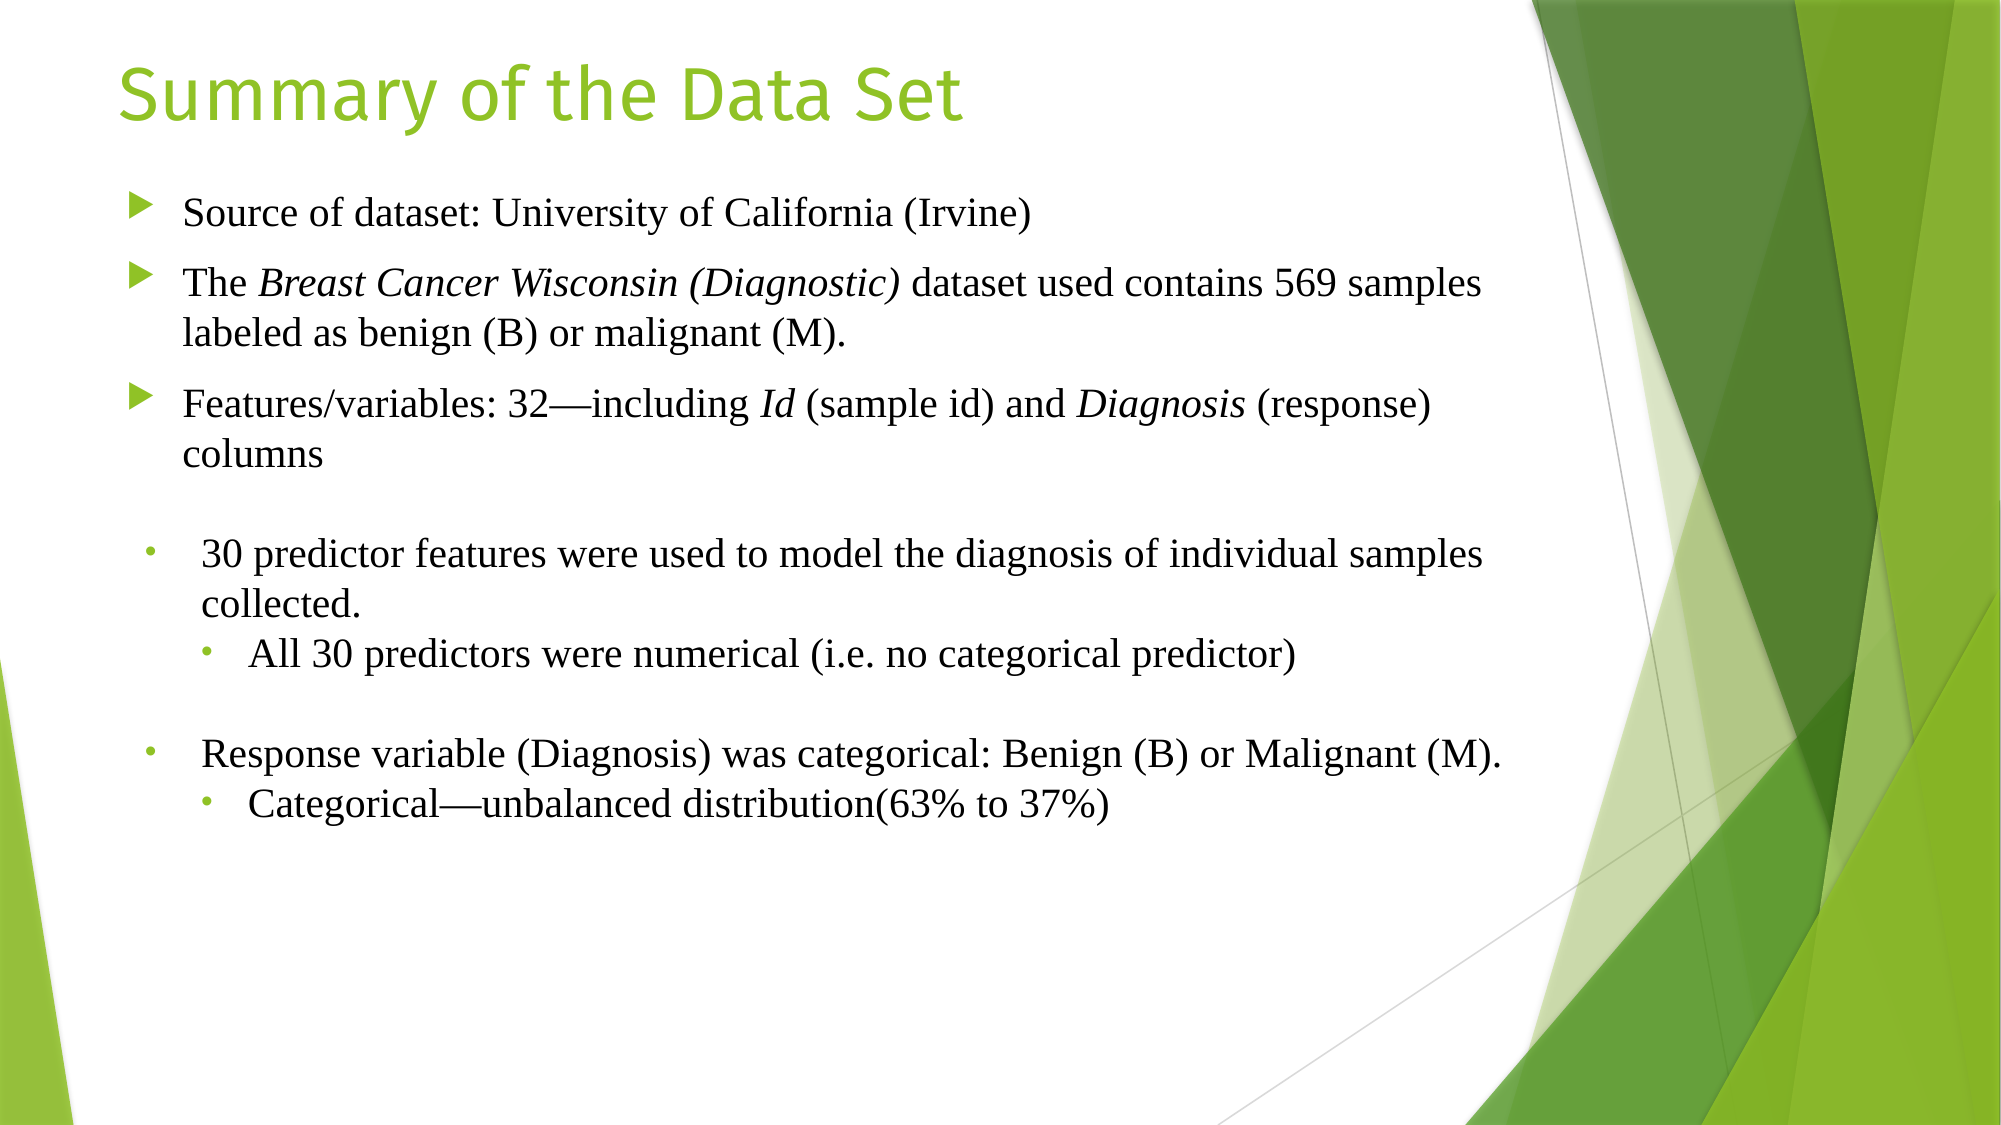

# Summary of the Data Set
Source of dataset: University of California (Irvine)
The Breast Cancer Wisconsin (Diagnostic) dataset used contains 569 samples labeled as benign (B) or malignant (M).
Features/variables: 32—including Id (sample id) and Diagnosis (response) columns

30 predictor features were used to model the diagnosis of individual samples collected.
All 30 predictors were numerical (i.e. no categorical predictor)

Response variable (Diagnosis) was categorical: Benign (B) or Malignant (M).
Categorical—unbalanced distribution(63% to 37%)